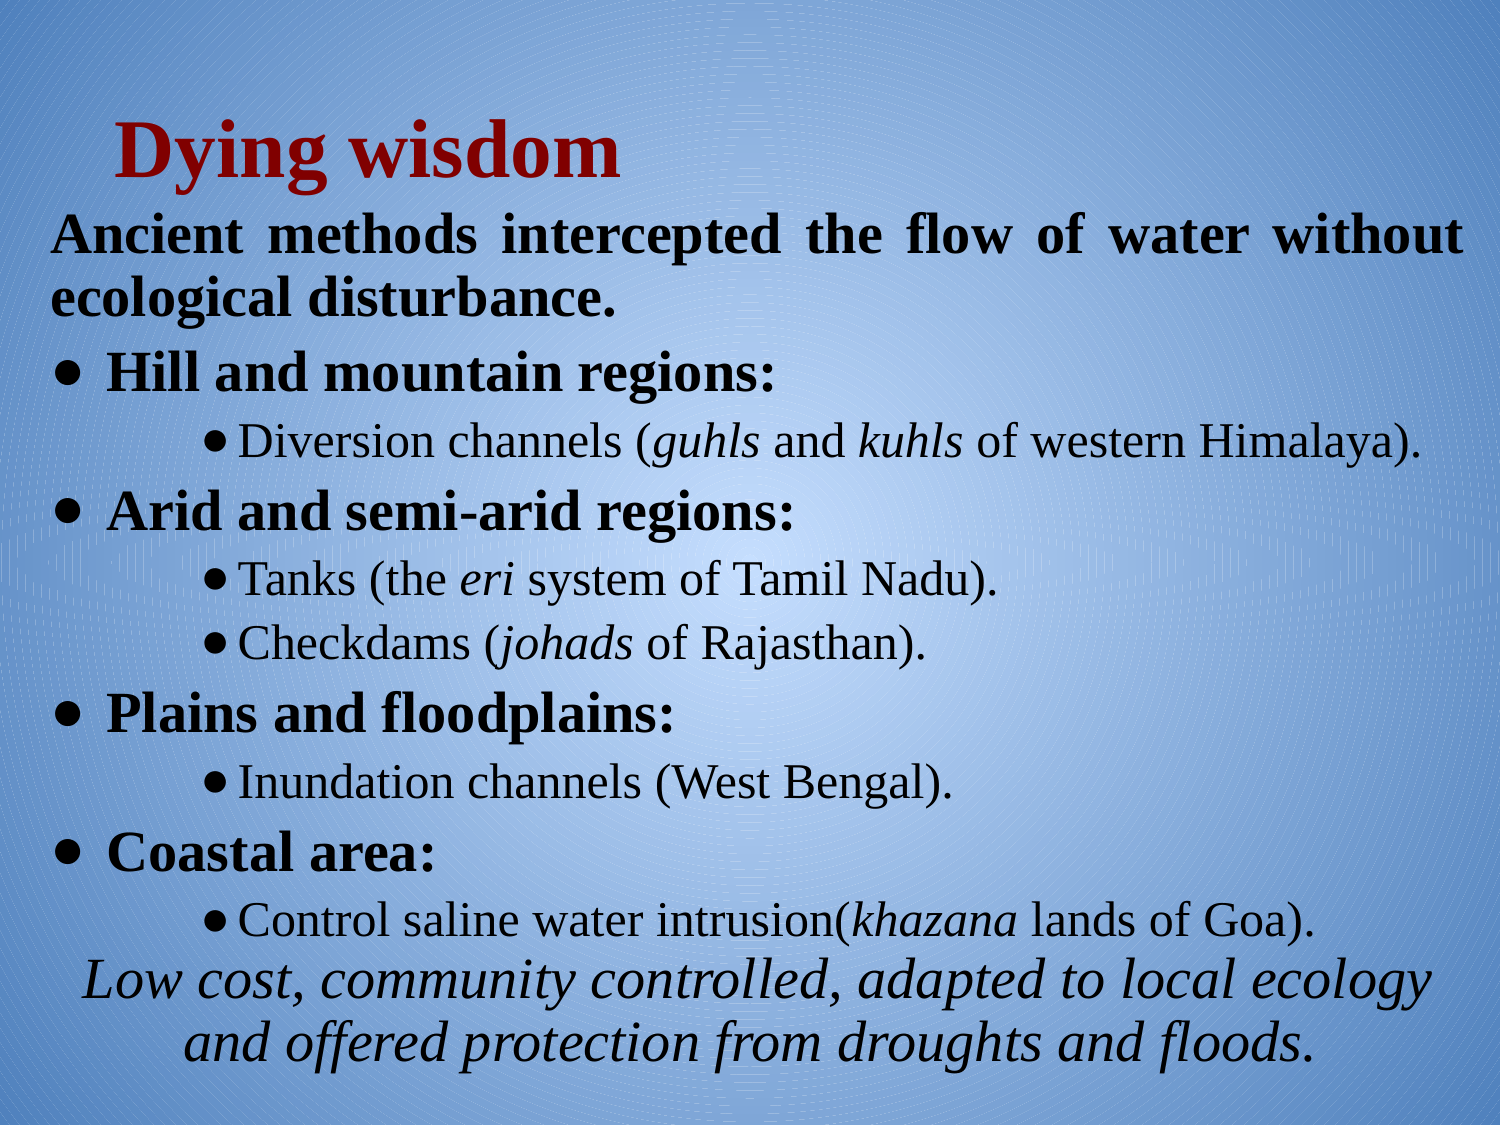

# Dying wisdom
Ancient methods intercepted the flow of water without ecological disturbance.
Hill and mountain regions:
Diversion channels (guhls and kuhls of western Himalaya).
Arid and semi-arid regions:
Tanks (the eri system of Tamil Nadu).
Checkdams (johads of Rajasthan).
Plains and floodplains:
Inundation channels (West Bengal).
Coastal area:
Control saline water intrusion(khazana lands of Goa).
Low cost, community controlled, adapted to local ecology and offered protection from droughts and floods.